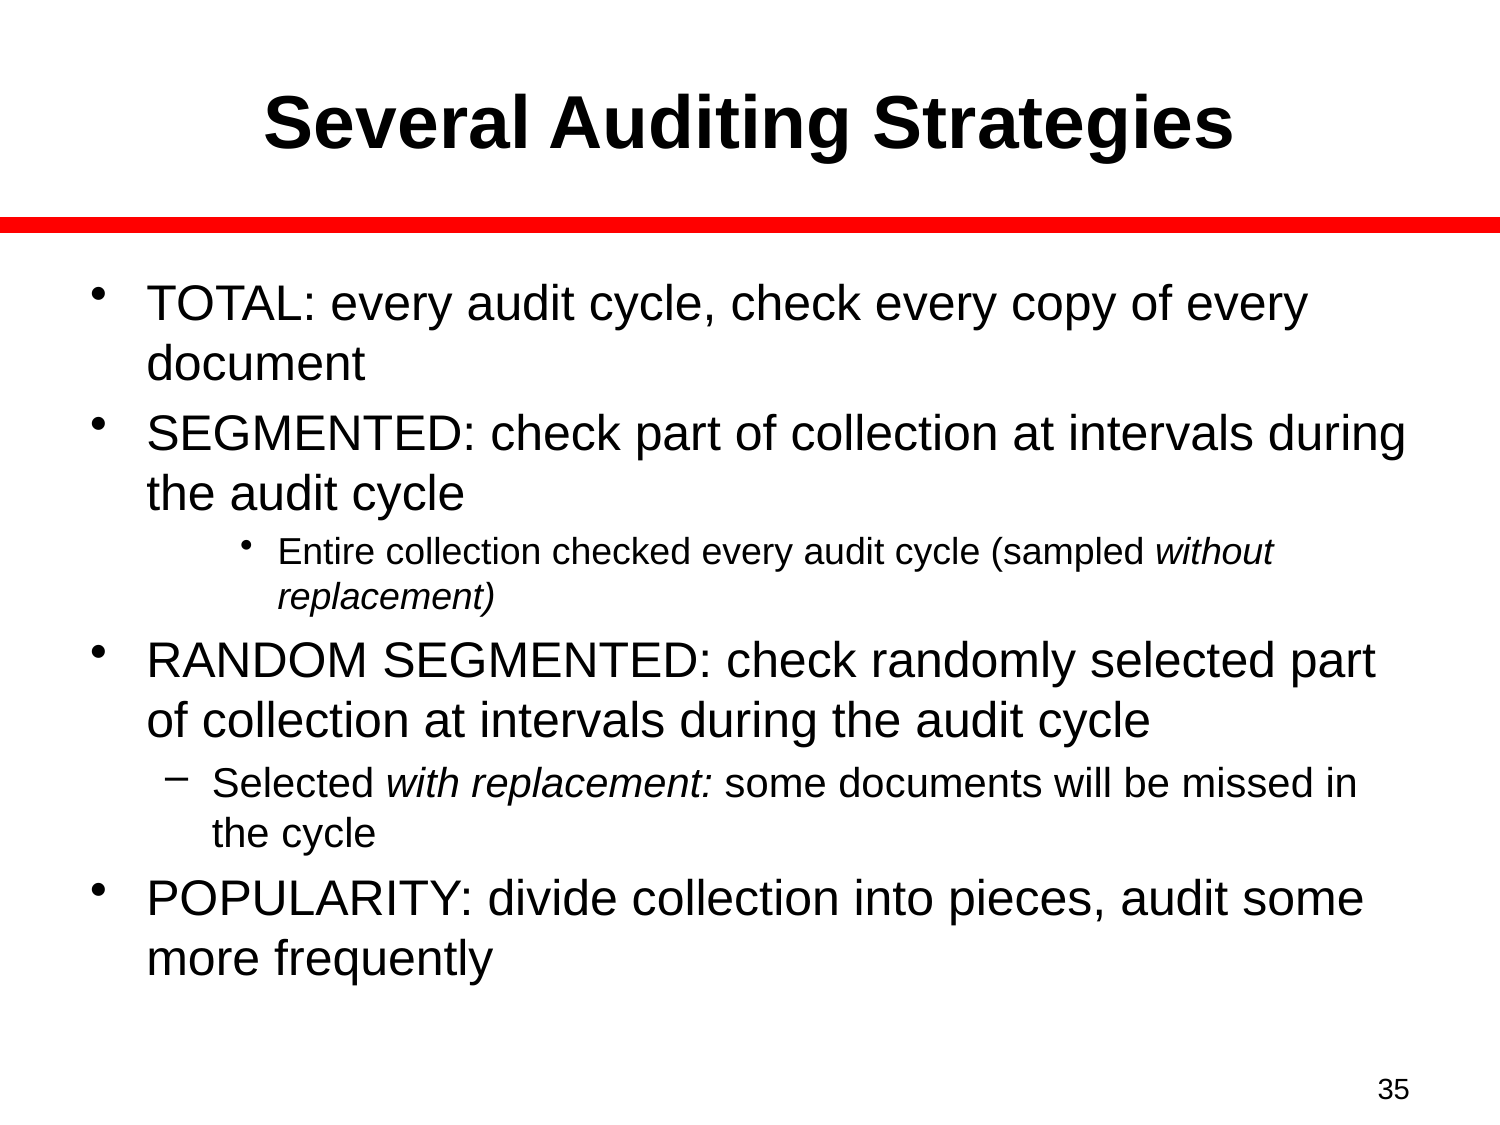

# Several Auditing Strategies
TOTAL: every audit cycle, check every copy of every document
SEGMENTED: check part of collection at intervals during the audit cycle
Entire collection checked every audit cycle (sampled without replacement)
RANDOM SEGMENTED: check randomly selected part of collection at intervals during the audit cycle
Selected with replacement: some documents will be missed in the cycle
POPULARITY: divide collection into pieces, audit some more frequently
35